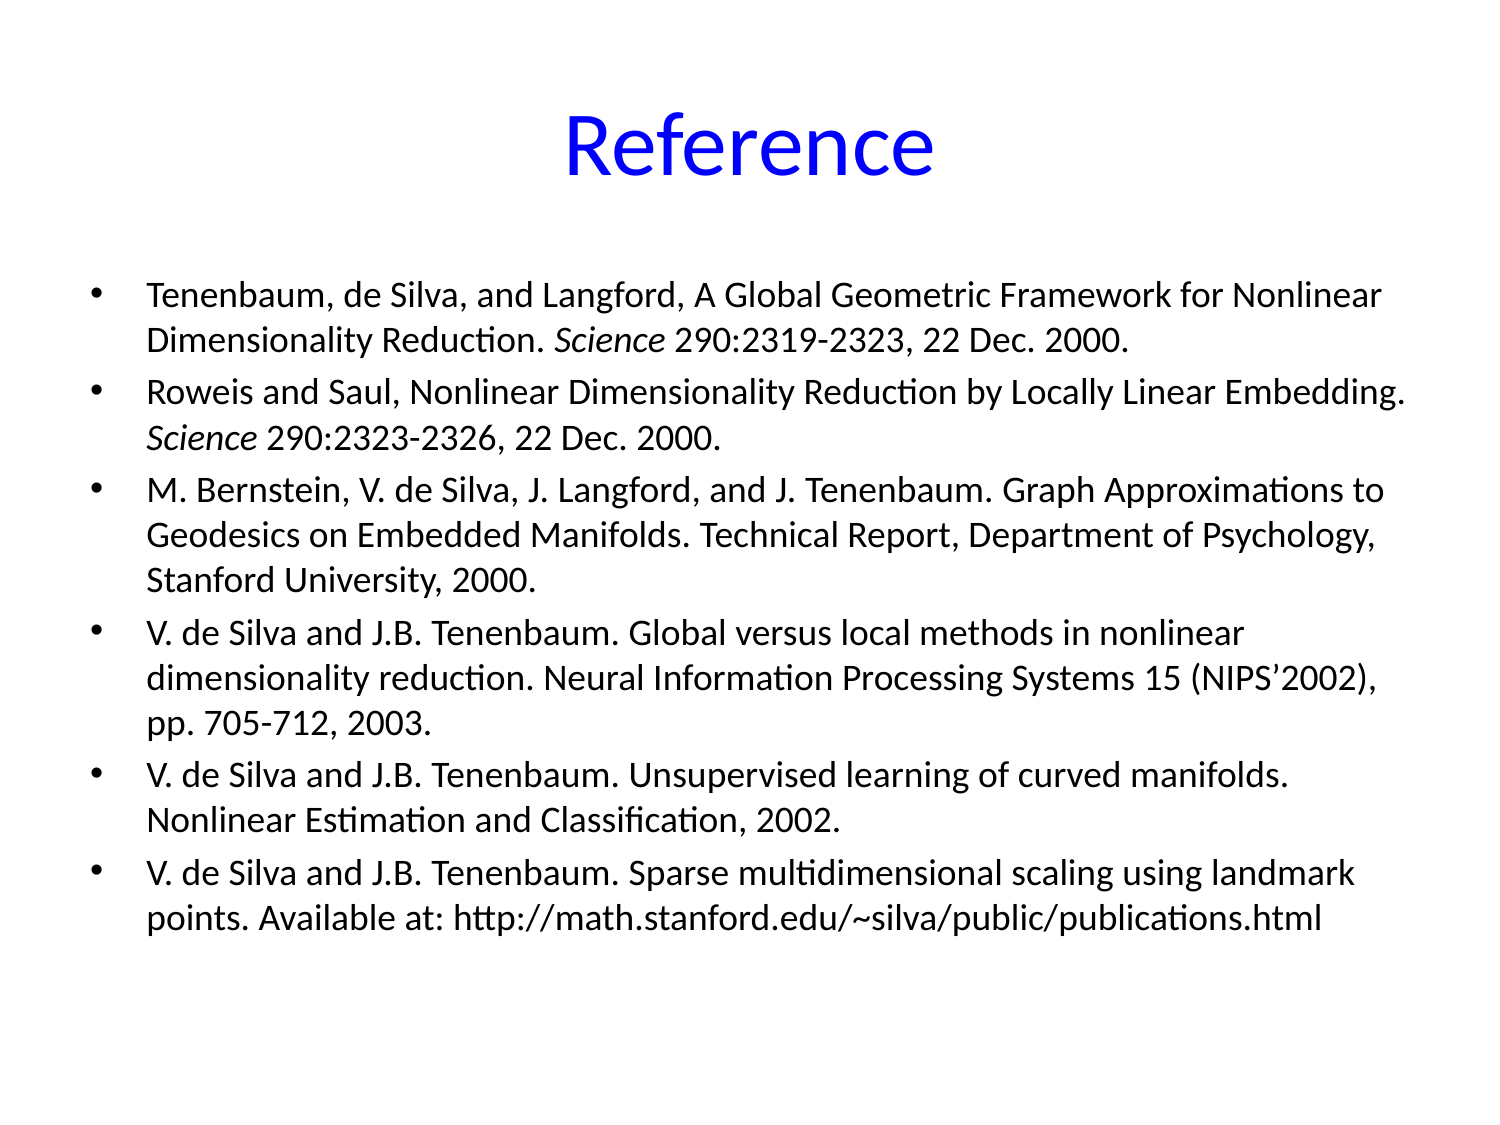

# Reference
Tenenbaum, de Silva, and Langford, A Global Geometric Framework for Nonlinear Dimensionality Reduction. Science 290:2319-2323, 22 Dec. 2000.
Roweis and Saul, Nonlinear Dimensionality Reduction by Locally Linear Embedding. Science 290:2323-2326, 22 Dec. 2000.
M. Bernstein, V. de Silva, J. Langford, and J. Tenenbaum. Graph Approximations to Geodesics on Embedded Manifolds. Technical Report, Department of Psychology, Stanford University, 2000.
V. de Silva and J.B. Tenenbaum. Global versus local methods in nonlinear dimensionality reduction. Neural Information Processing Systems 15 (NIPS’2002), pp. 705-712, 2003.
V. de Silva and J.B. Tenenbaum. Unsupervised learning of curved manifolds. Nonlinear Estimation and Classification, 2002.
V. de Silva and J.B. Tenenbaum. Sparse multidimensional scaling using landmark points. Available at: http://math.stanford.edu/~silva/public/publications.html